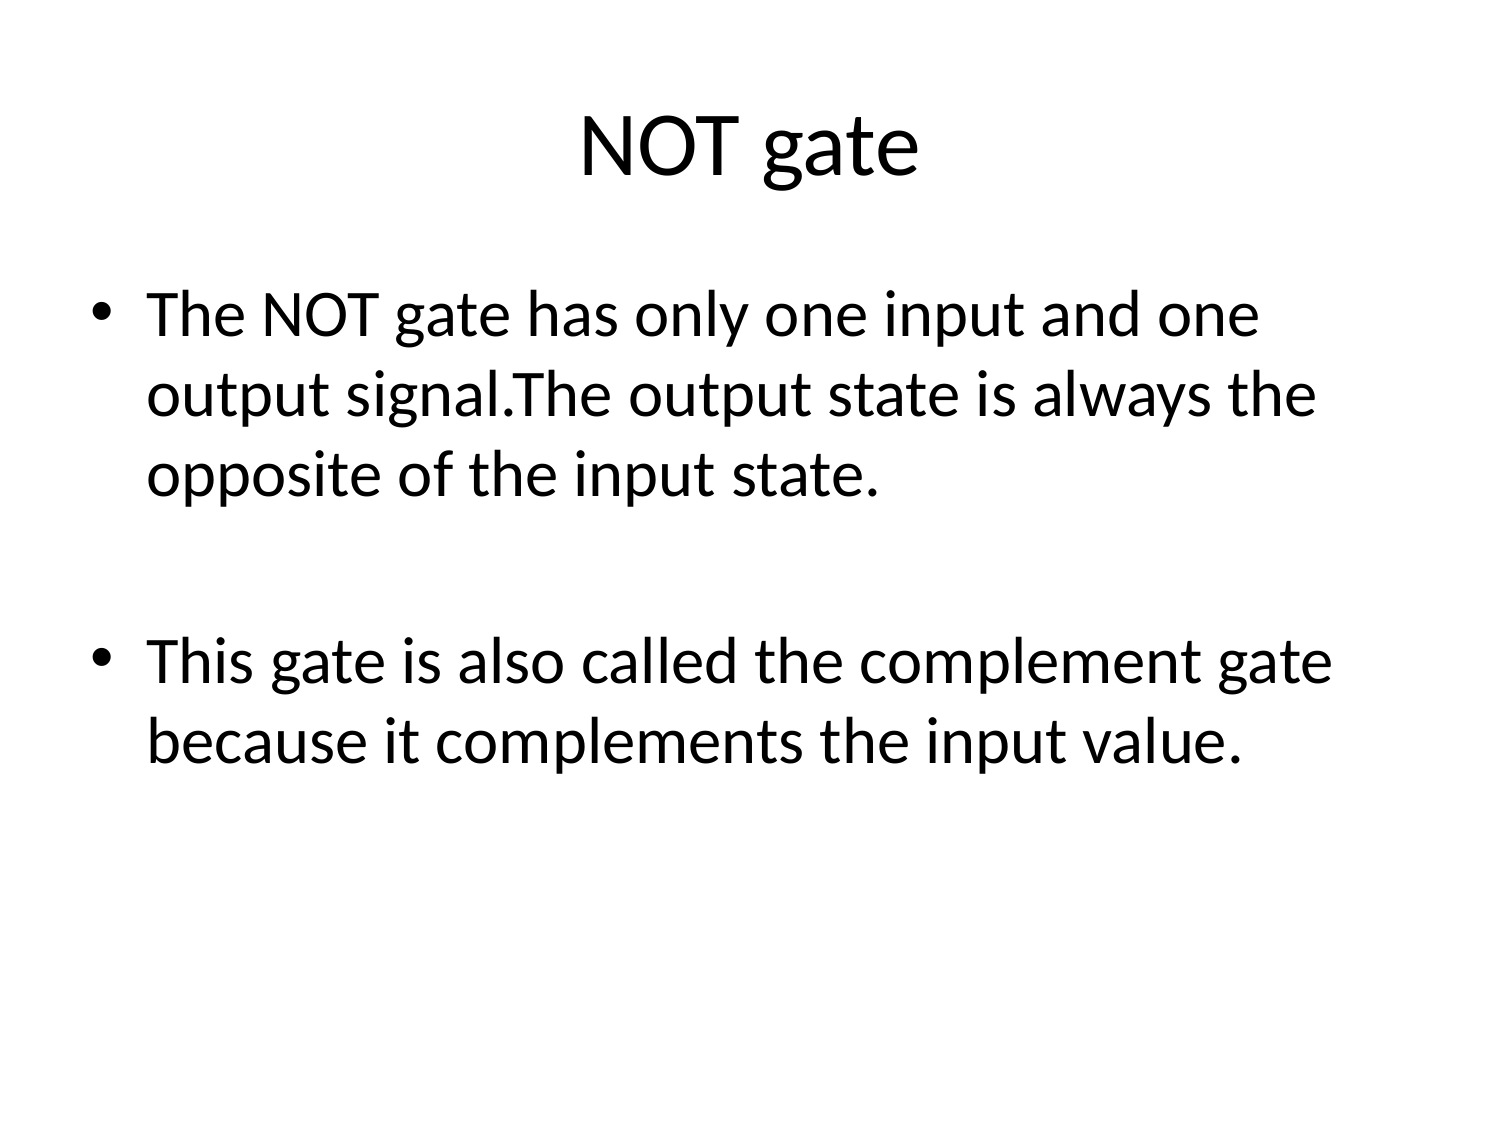

# NOT gate
The NOT gate has only one input and one output signal.The output state is always the opposite of the input state.

This gate is also called the complement gate because it complements the input value.